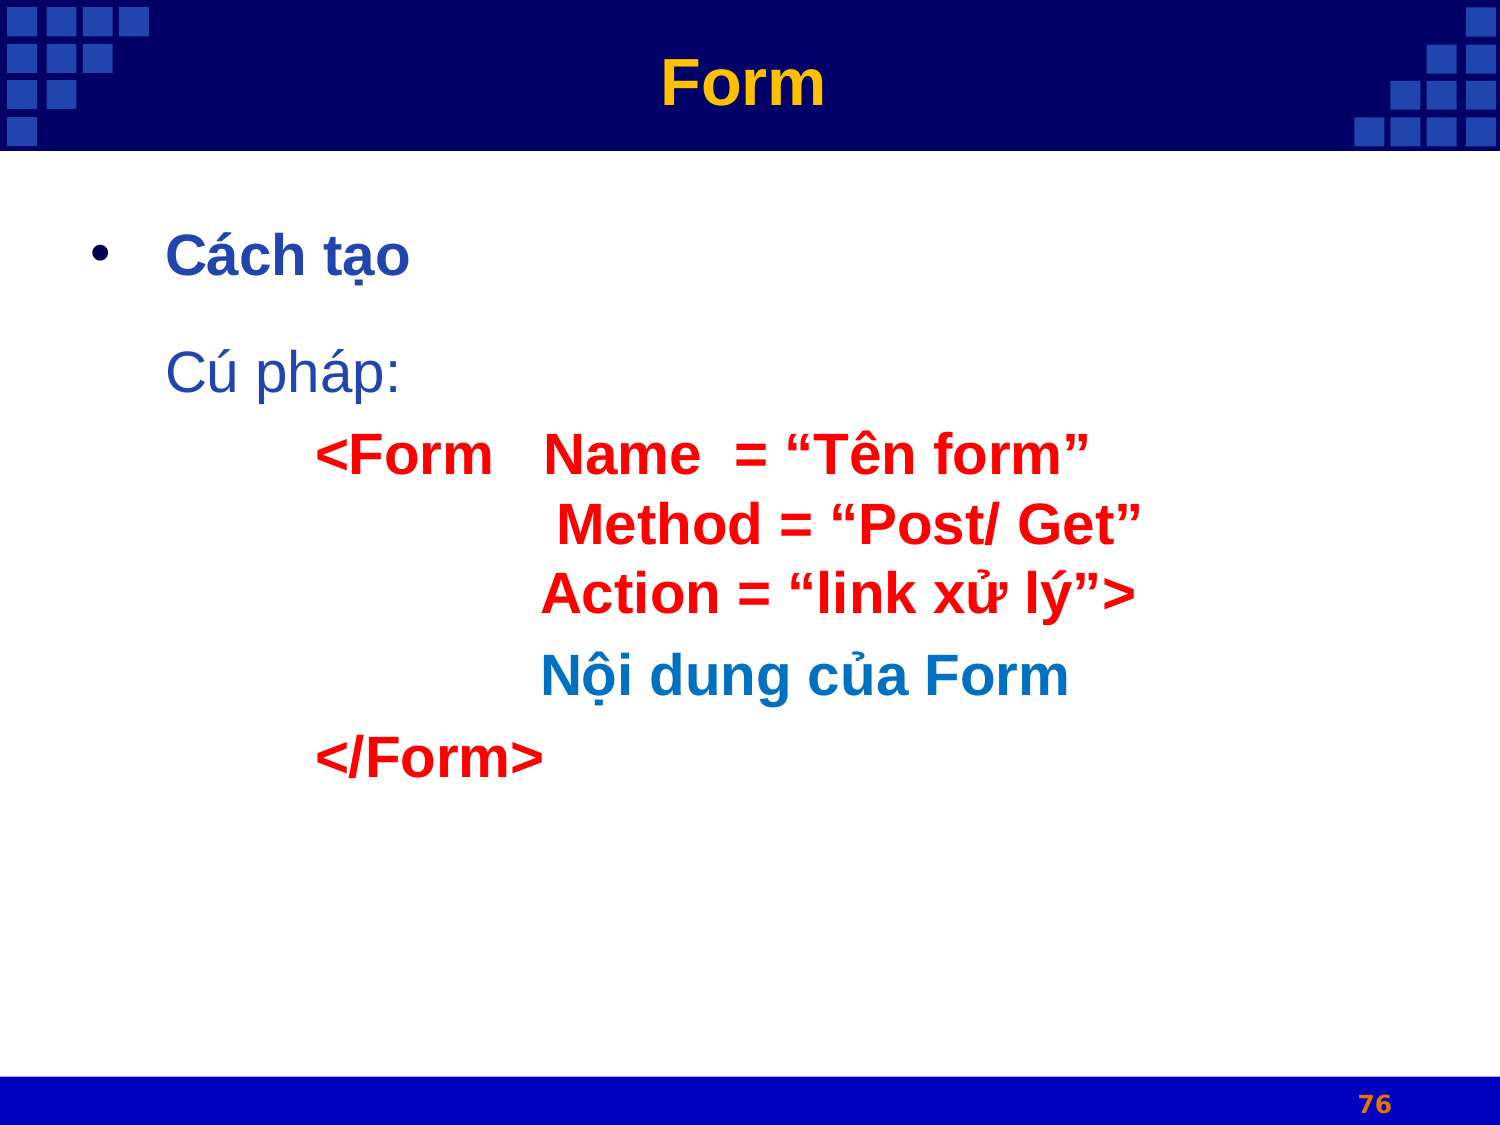

# Form
Cách tạo
Cú pháp:
<Form   Name  = “Tên form”
	 Method = “Post/ Get”
	Action = “link xử lý”>
		Nội dung của Form
</Form>

76